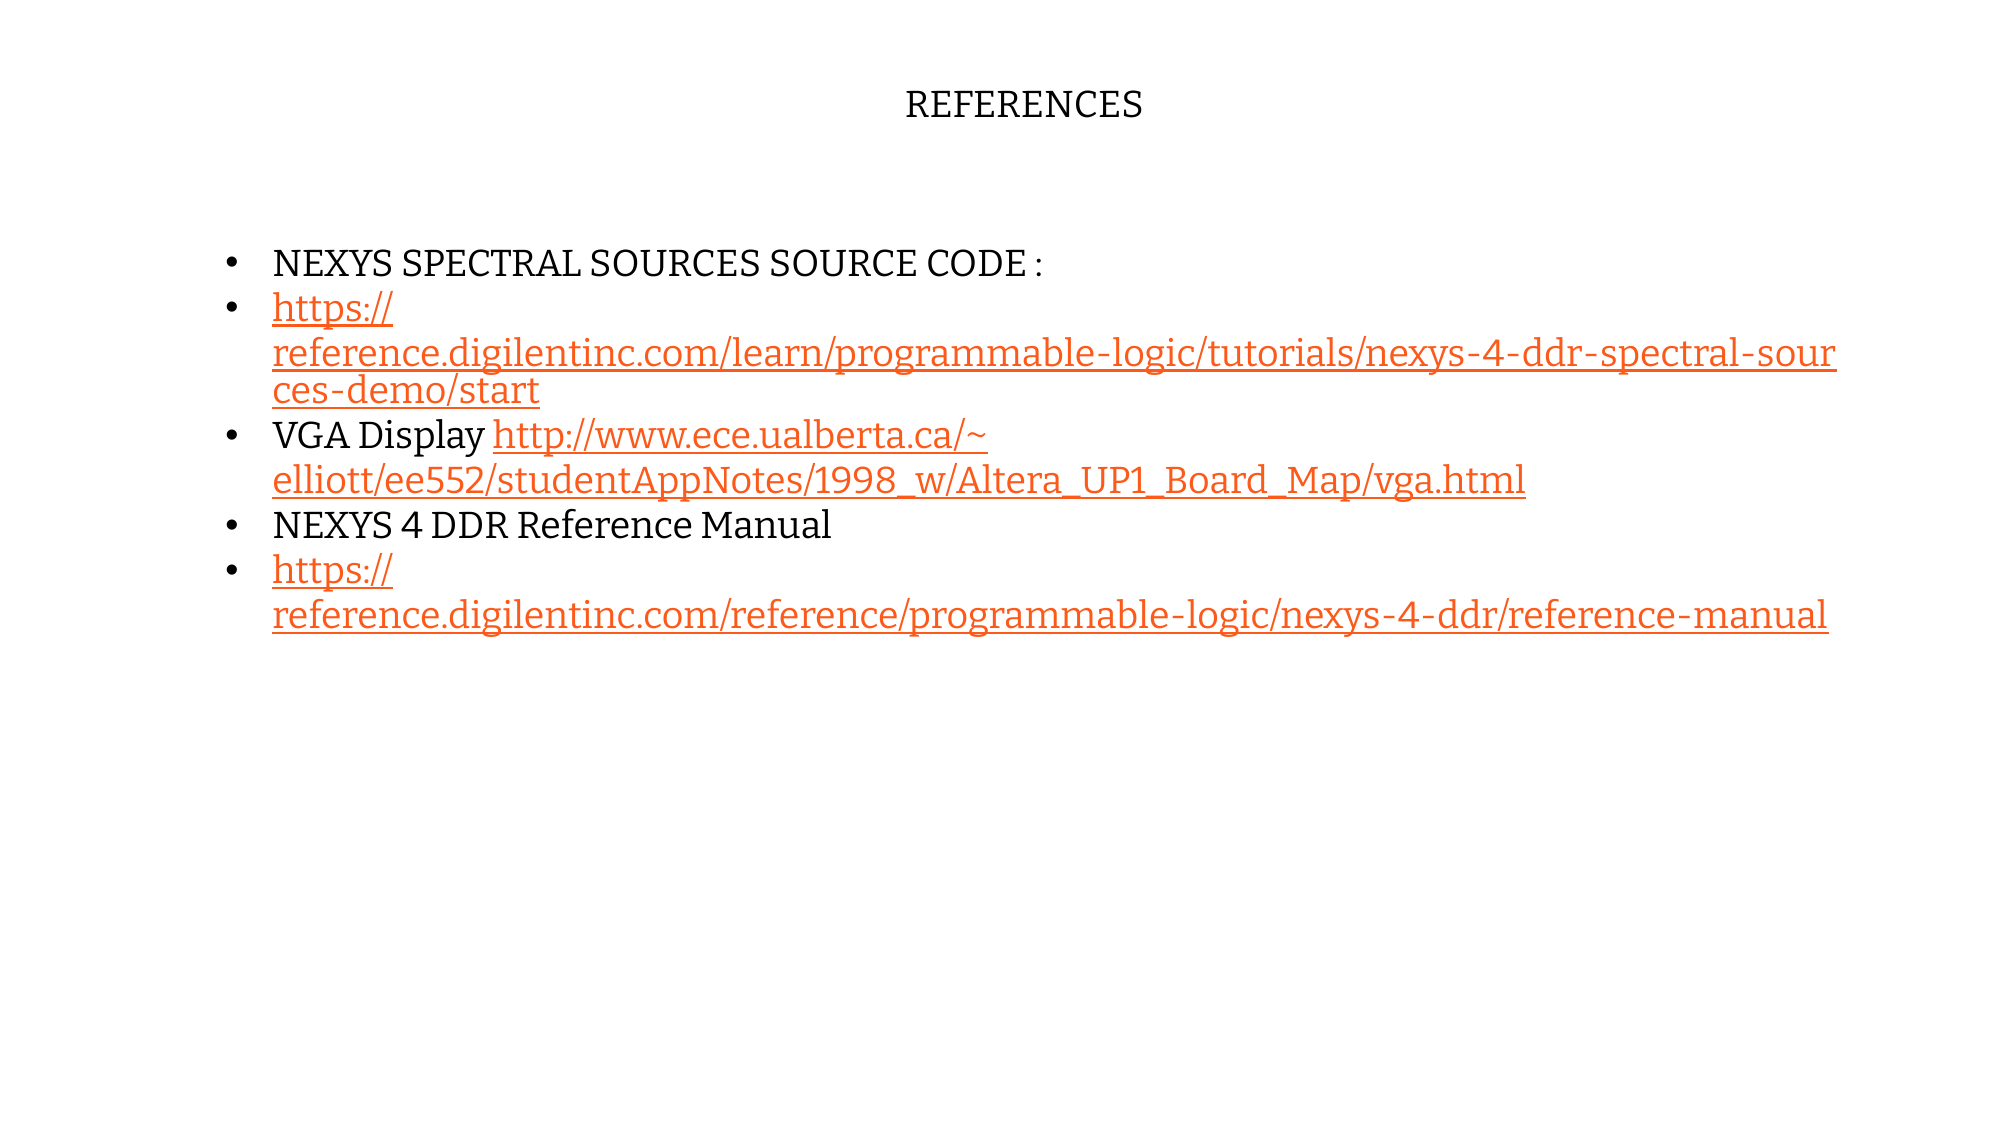

REFERENCES
NEXYS SPECTRAL SOURCES SOURCE CODE :
https://reference.digilentinc.com/learn/programmable-logic/tutorials/nexys-4-ddr-spectral-sources-demo/start
VGA Display http://www.ece.ualberta.ca/~elliott/ee552/studentAppNotes/1998_w/Altera_UP1_Board_Map/vga.html
NEXYS 4 DDR Reference Manual
https://reference.digilentinc.com/reference/programmable-logic/nexys-4-ddr/reference-manual